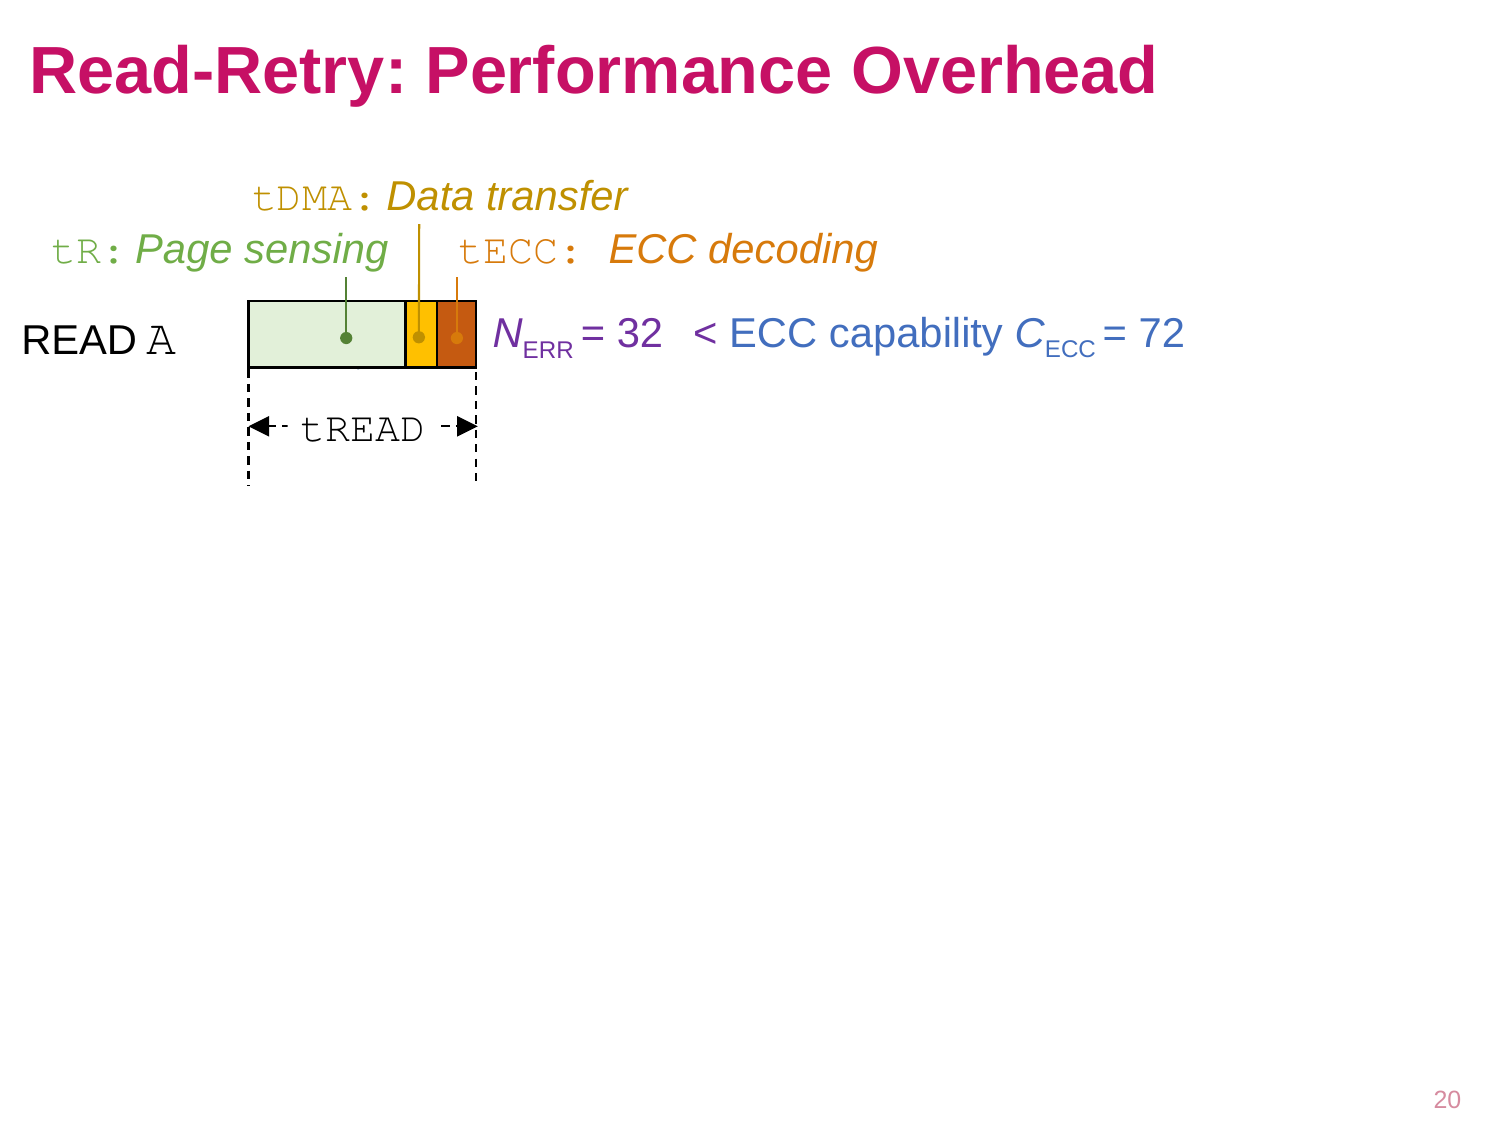

# Read-Retry: Performance Overhead
tDMA: Data transfer
tR: Page sensing
tECC: ECC decoding

 < ECC capability CECC = 72
NERR = 32

READ A
tREAD
20